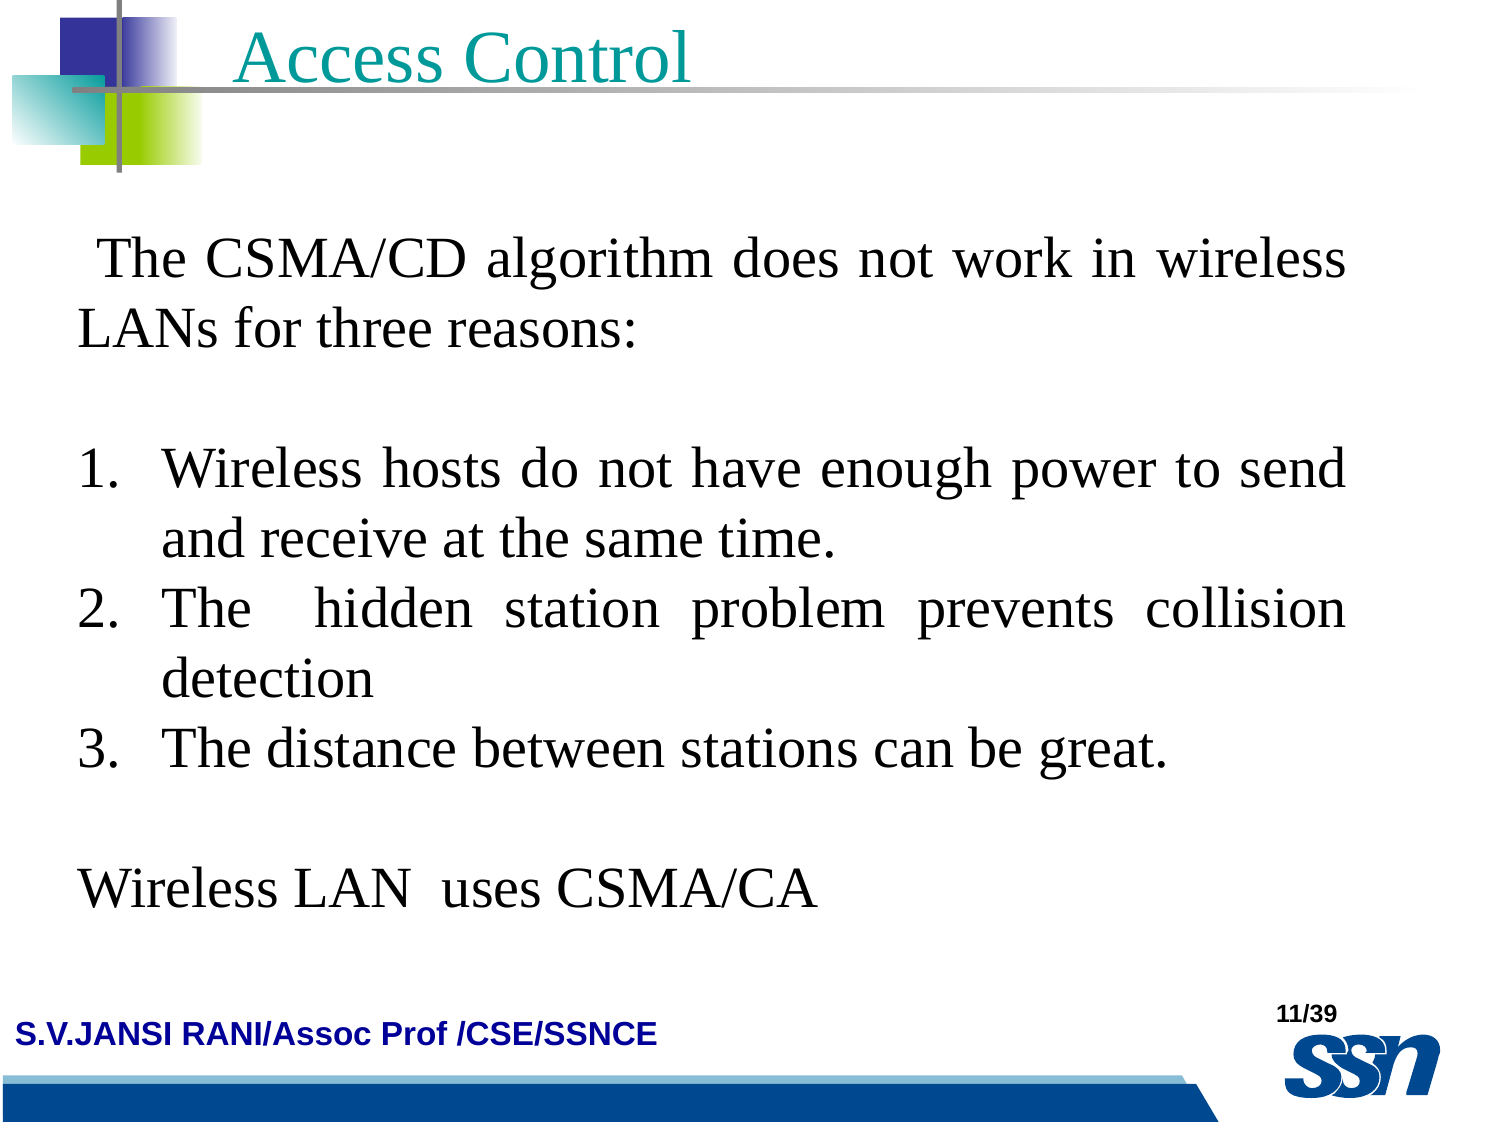

Access Control

 The CSMA/CD algorithm does not work in wireless LANs for three reasons:

Wireless hosts do not have enough power to send and receive at the same time.
The  hidden station problem prevents collision detection
The distance between stations can be great.

Wireless LAN  uses CSMA/CA